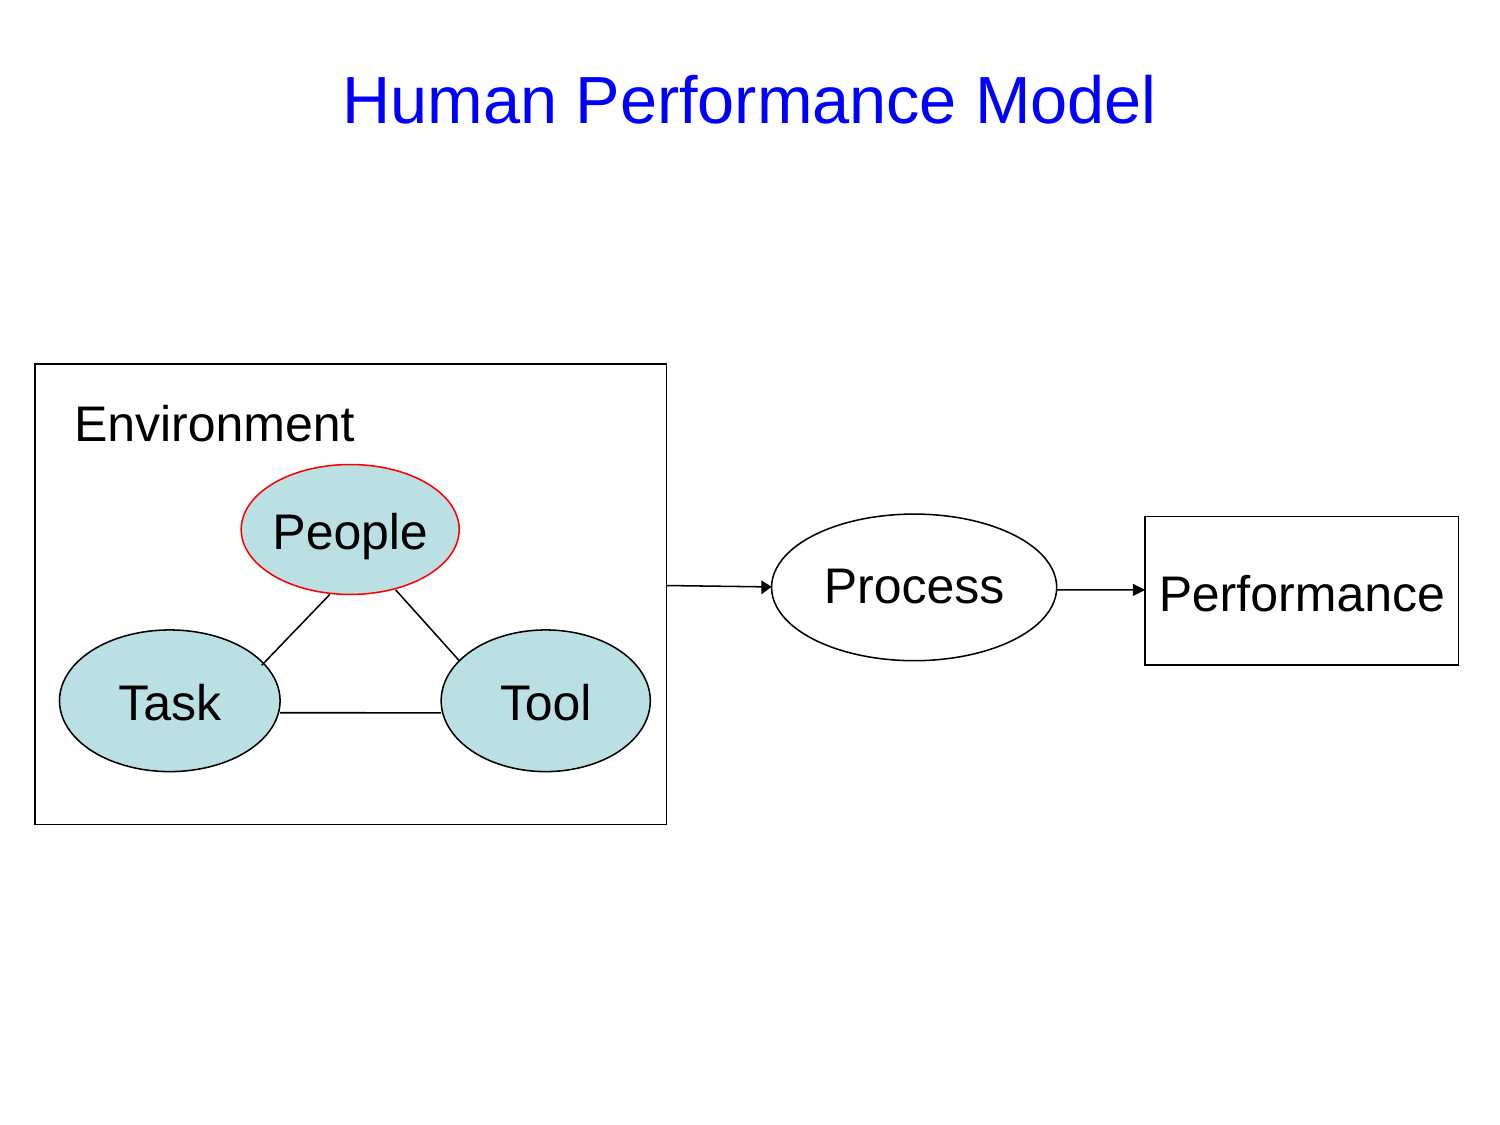

# Human Performance Model

Environment
People
Process
Performance

Task
Tool